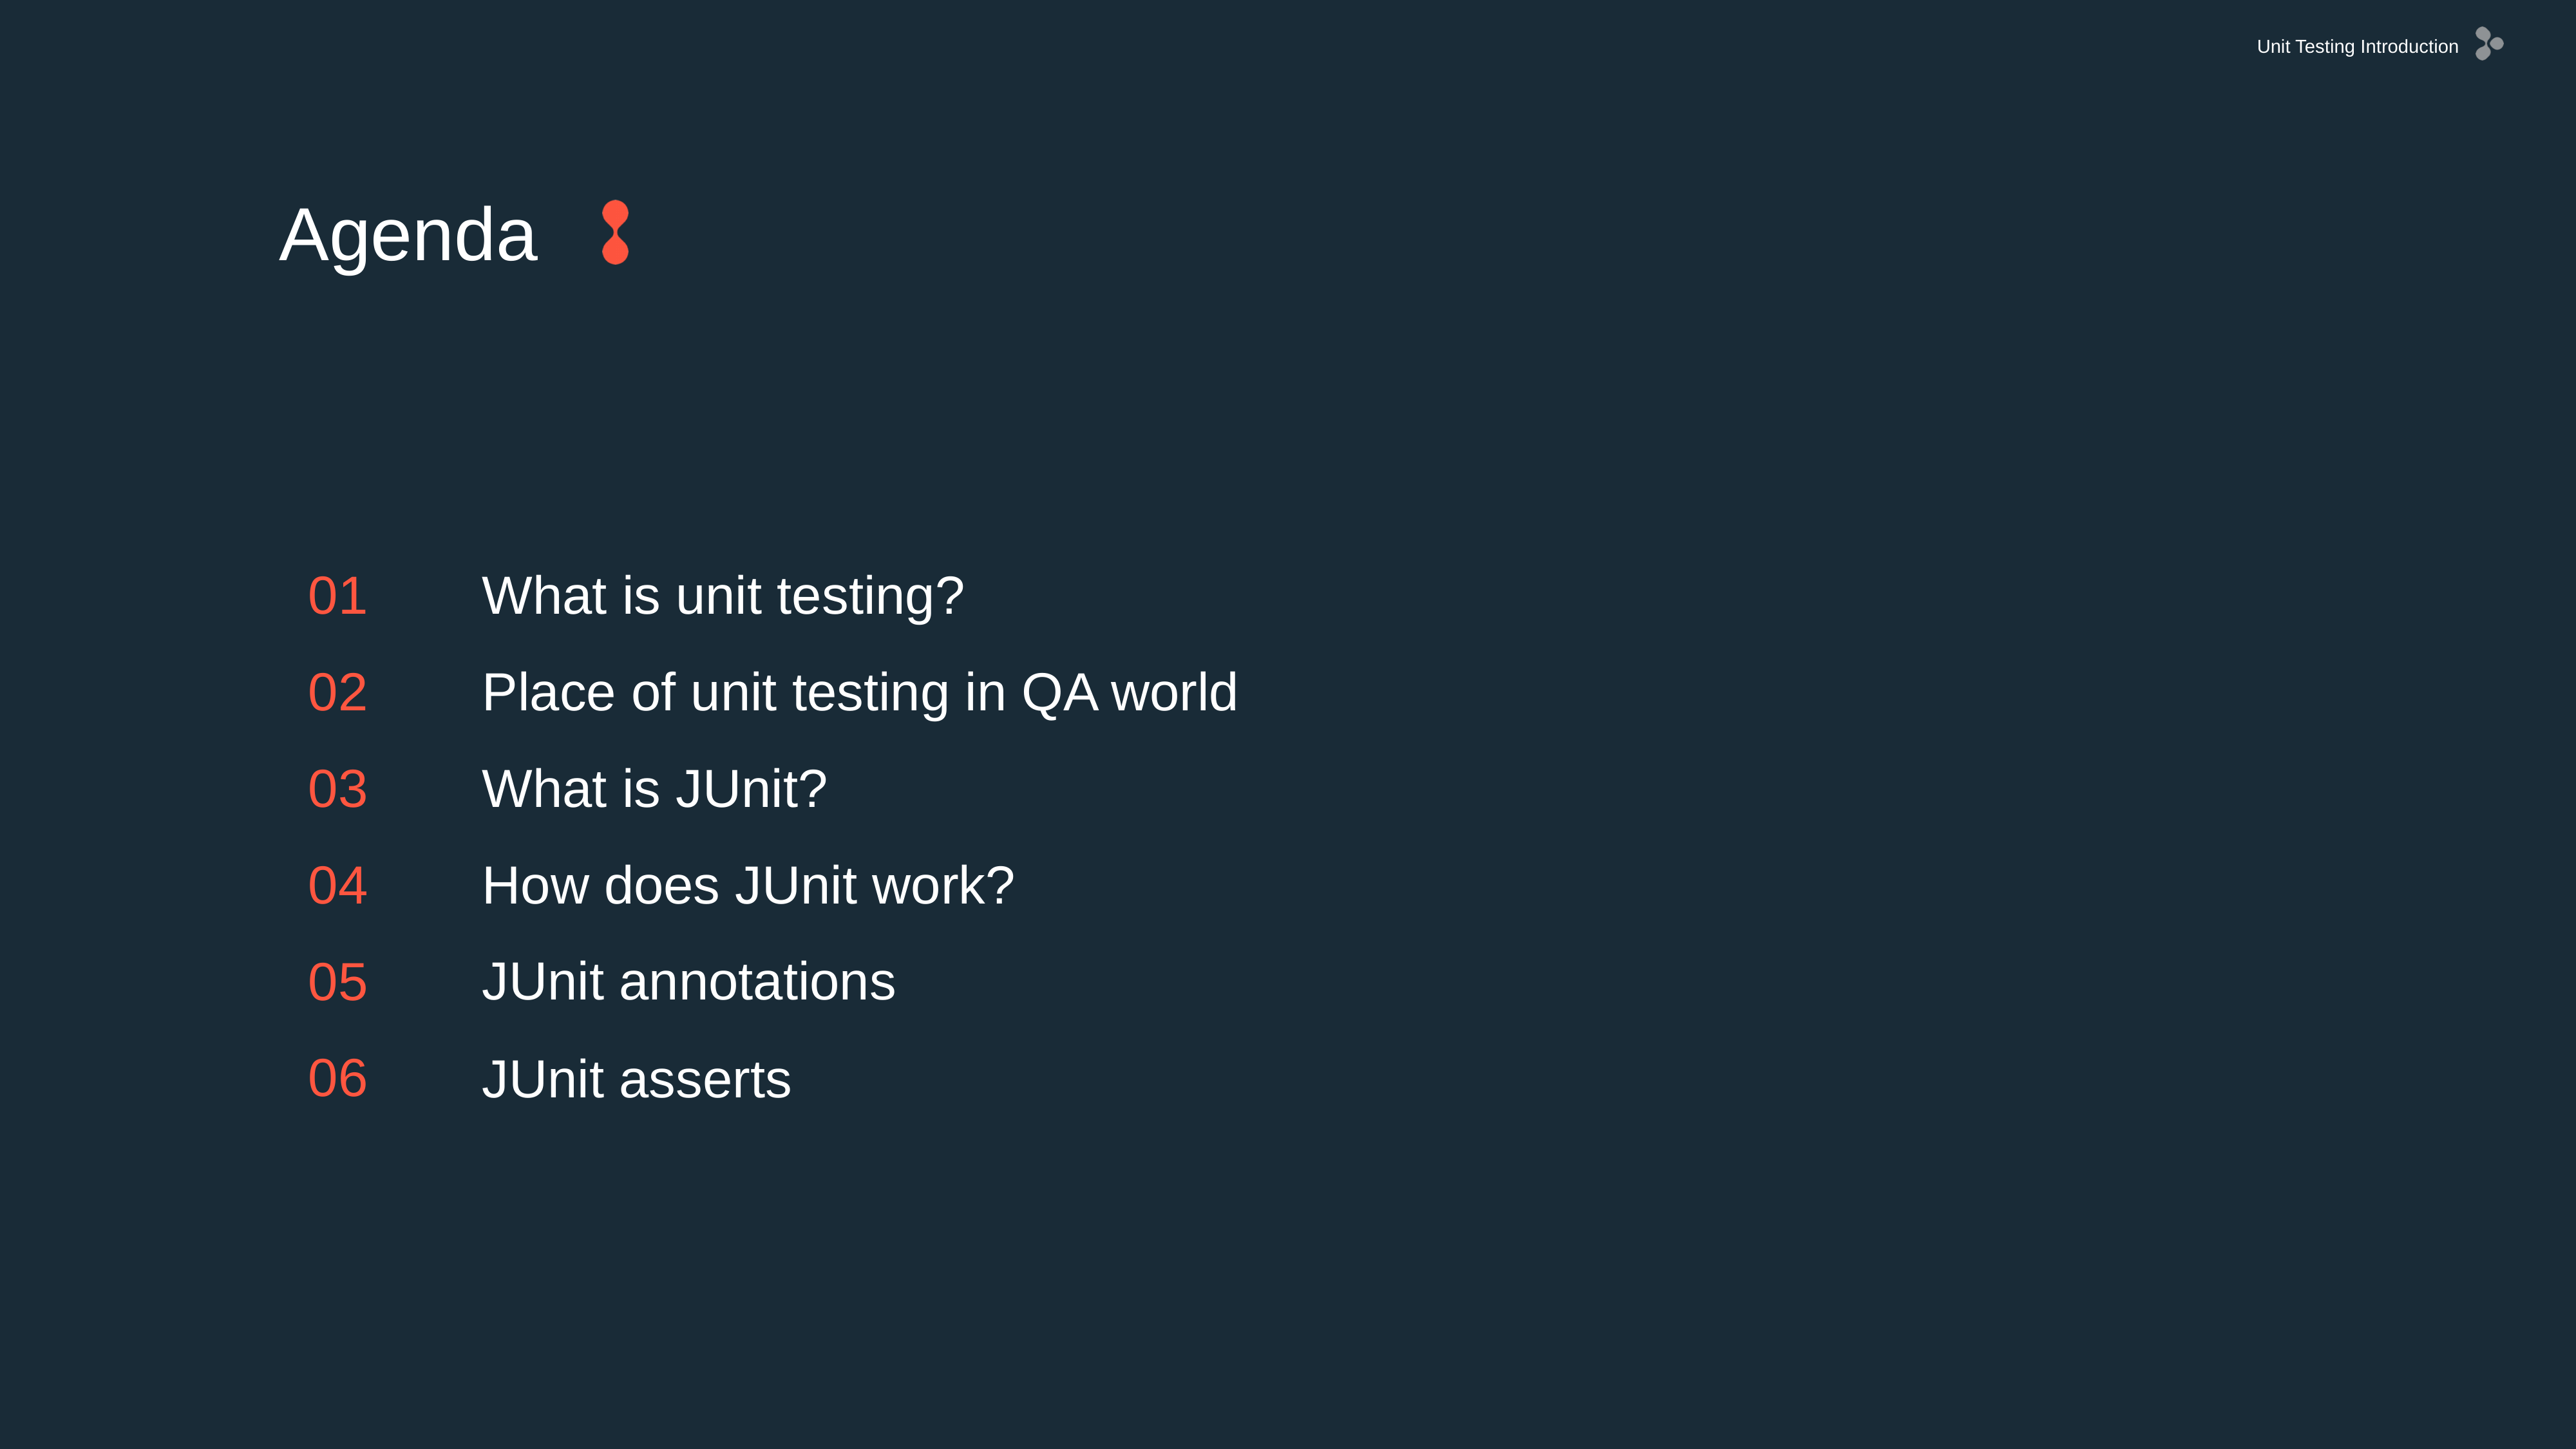

01
02
03
04
05
06
Insert short chapter name
Insert short chapter name
Insert short chapter name
Insert short chapter name
Insert short chapter name

What is unit testing?
Place of unit testing in QA world
What is JUnit?
How does JUnit work?
JUnit annotations
JUnit asserts